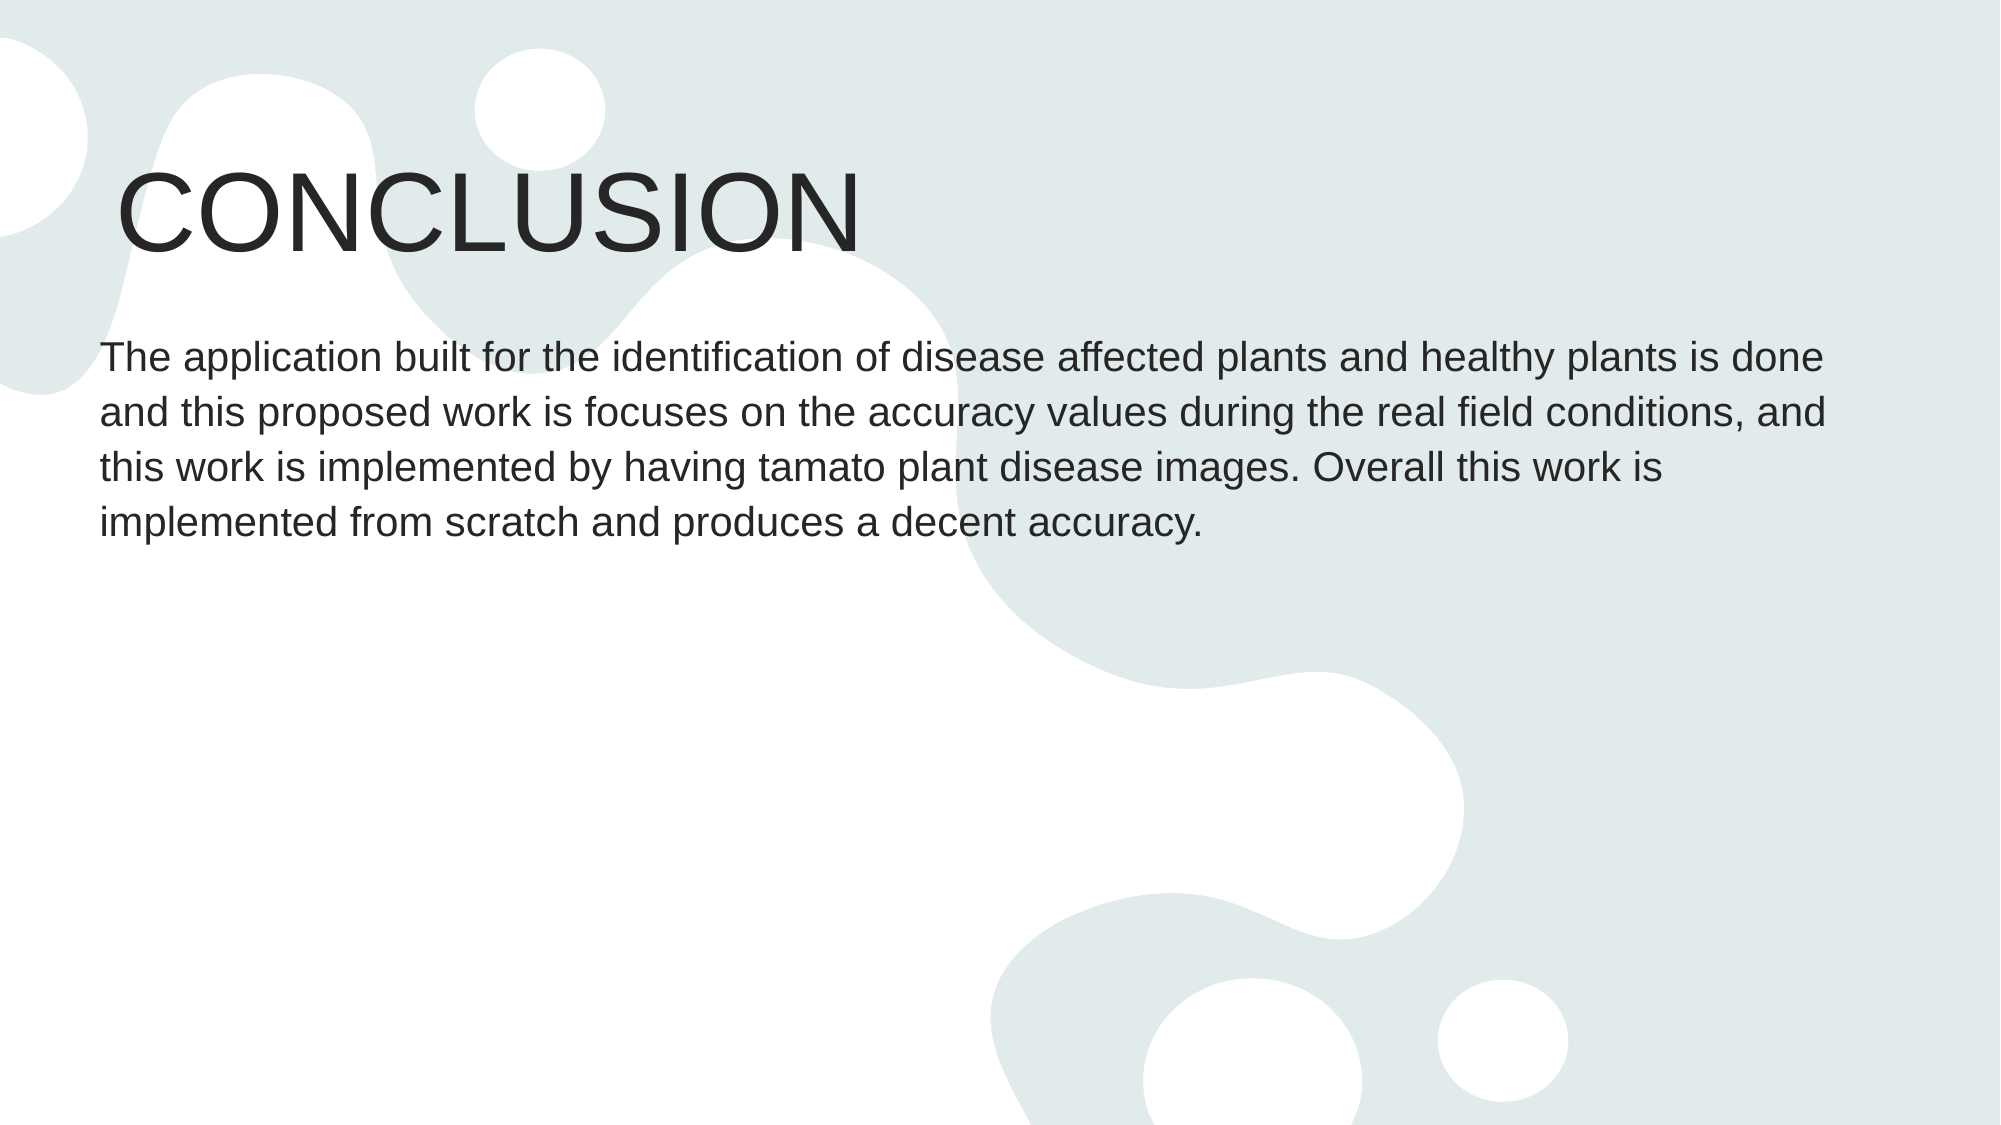

# CONCLUSION
The application built for the identification of disease affected plants and healthy plants is done and this proposed work is focuses on the accuracy values during the real field conditions, and this work is implemented by having tamato plant disease images. Overall this work is implemented from scratch and produces a decent accuracy.